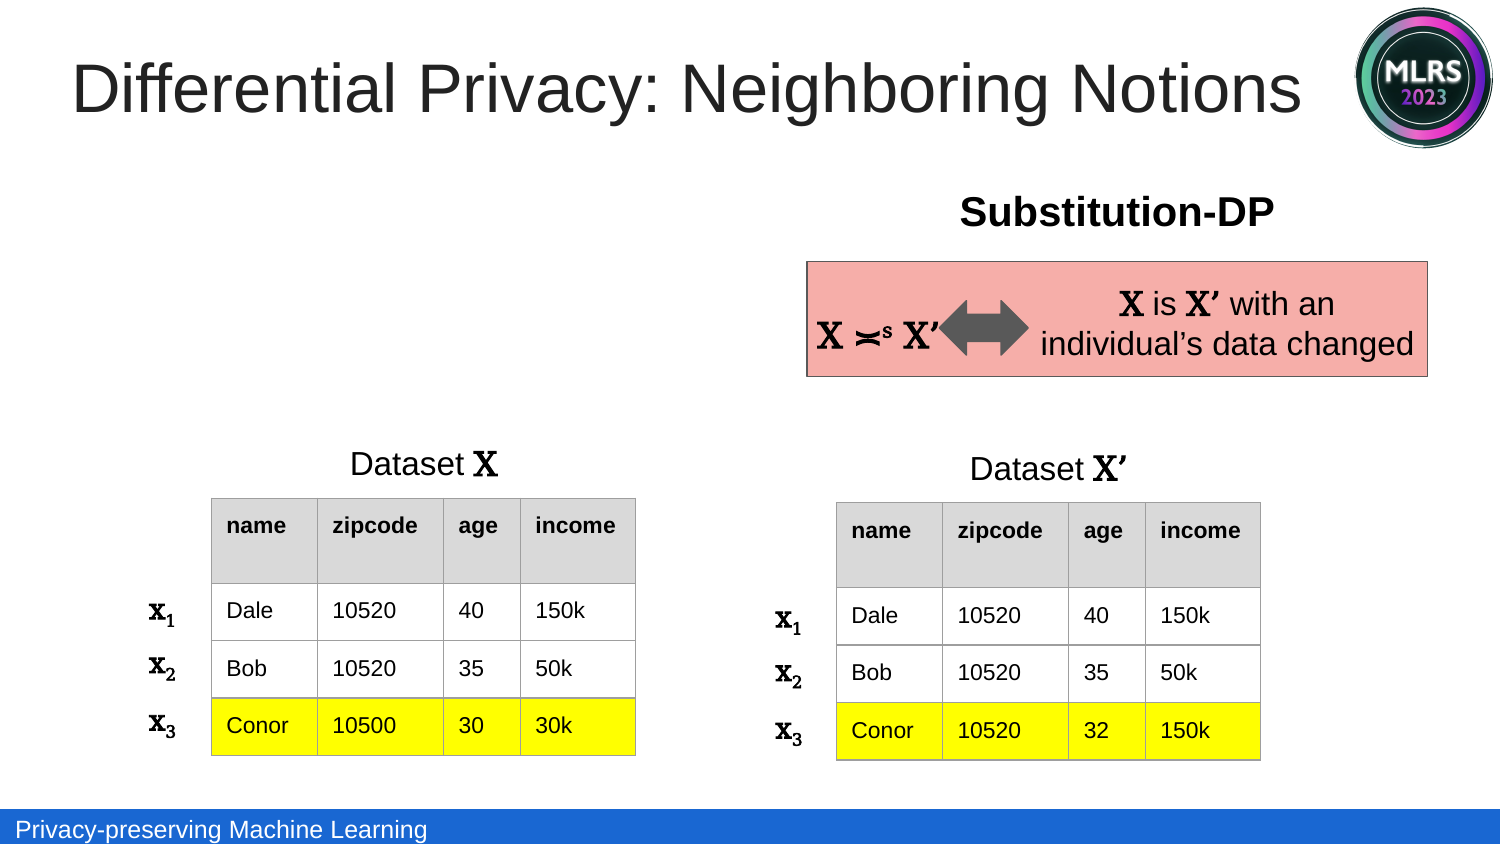

Differential Privacy: Neighboring Notions
Substitution-DP
X is X’ with an individual’s data changed

X ≍s X’

Dataset X
Dataset X’
x1
x1
x2
x2
x3
x3
| name | zipcode | age | income |
| --- | --- | --- | --- |
| Dale | 10520 | 40 | 150k |
| Bob | 10520 | 35 | 50k |
| Conor | 10500 | 30 | 30k |
| name | zipcode | age | income |
| --- | --- | --- | --- |
| Dale | 10520 | 40 | 150k |
| Bob | 10520 | 35 | 50k |
| Conor | 10520 | 32 | 150k |